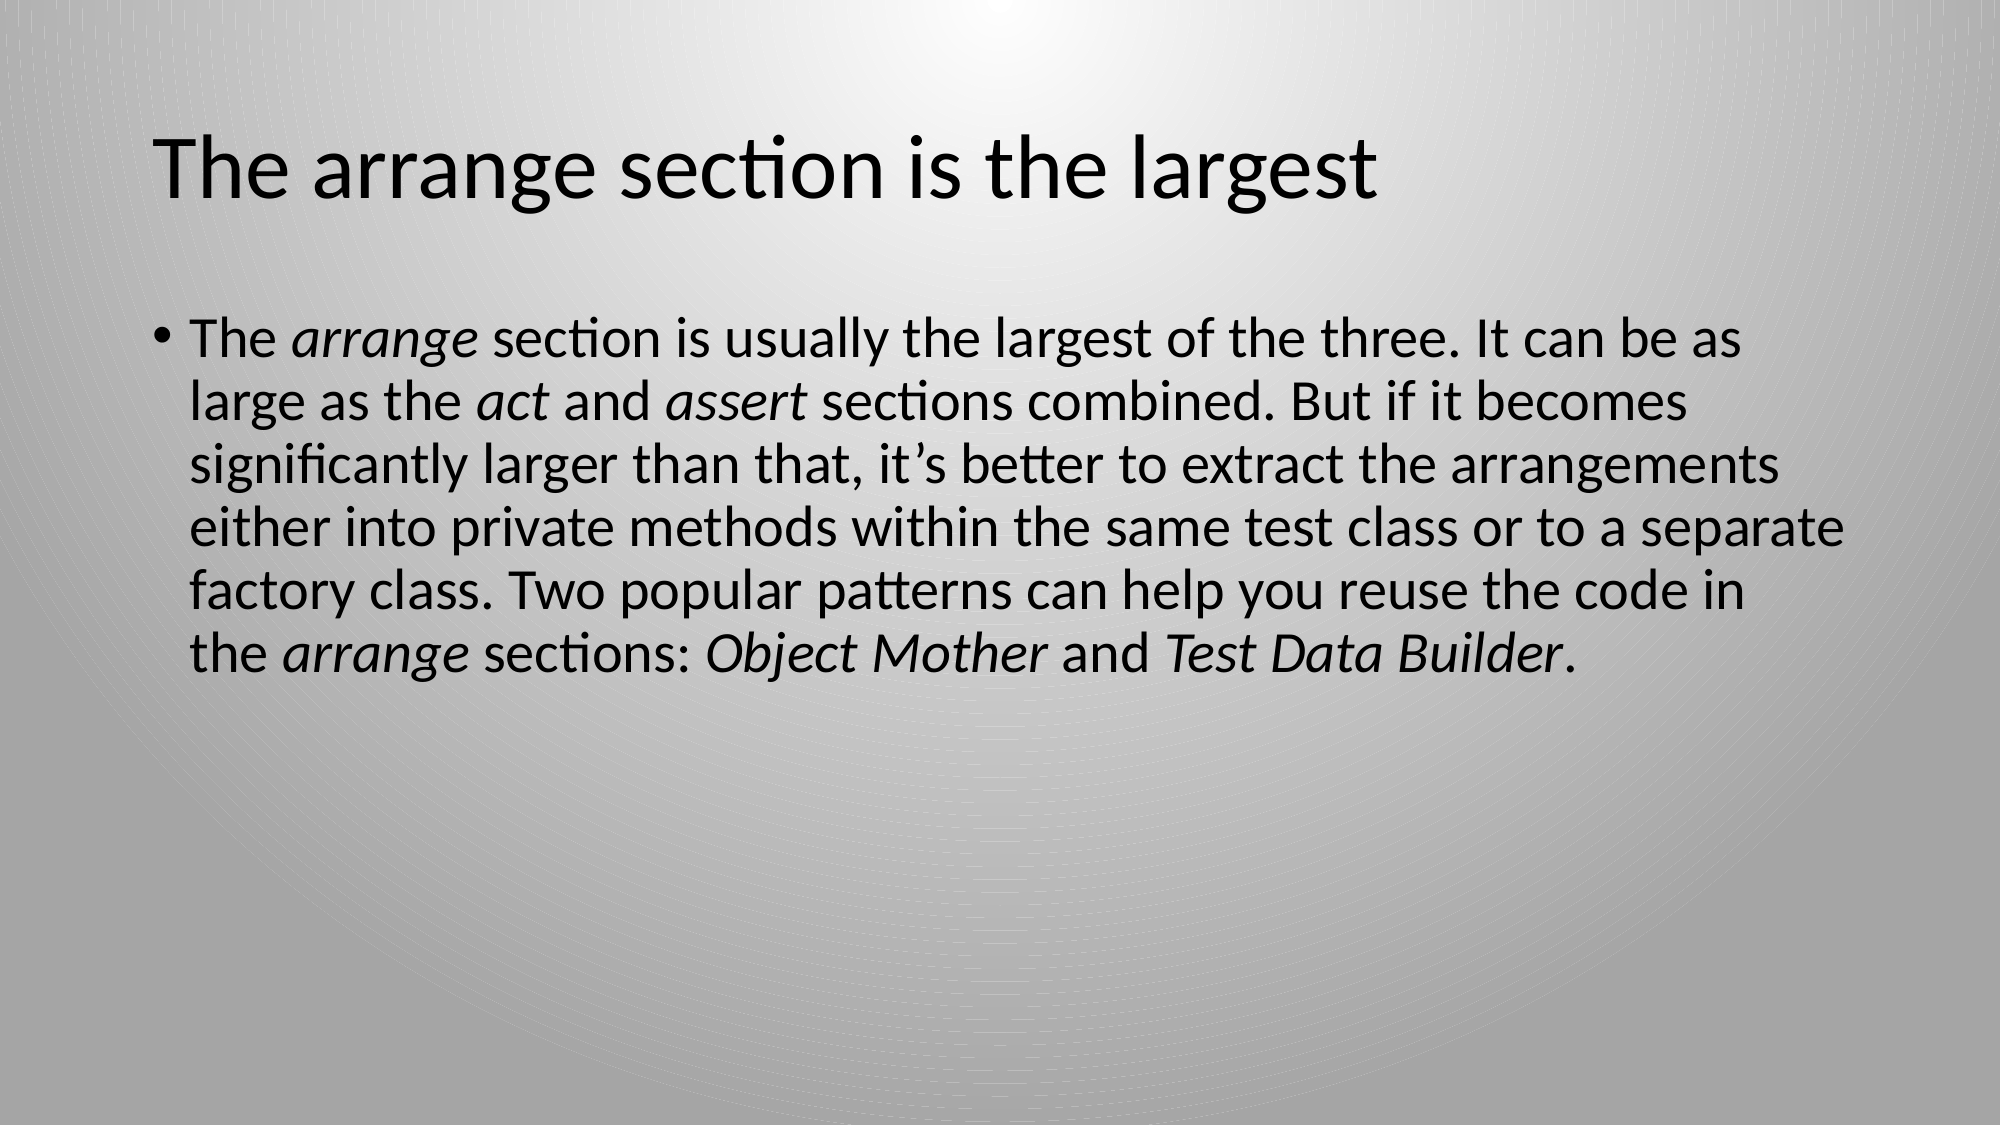

# The arrange section is the largest
The arrange section is usually the largest of the three. It can be as large as the act and assert sections combined. But if it becomes significantly larger than that, it’s better to extract the arrangements either into private methods within the same test class or to a separate factory class. Two popular patterns can help you reuse the code in the arrange sections: Object Mother and Test Data Builder.